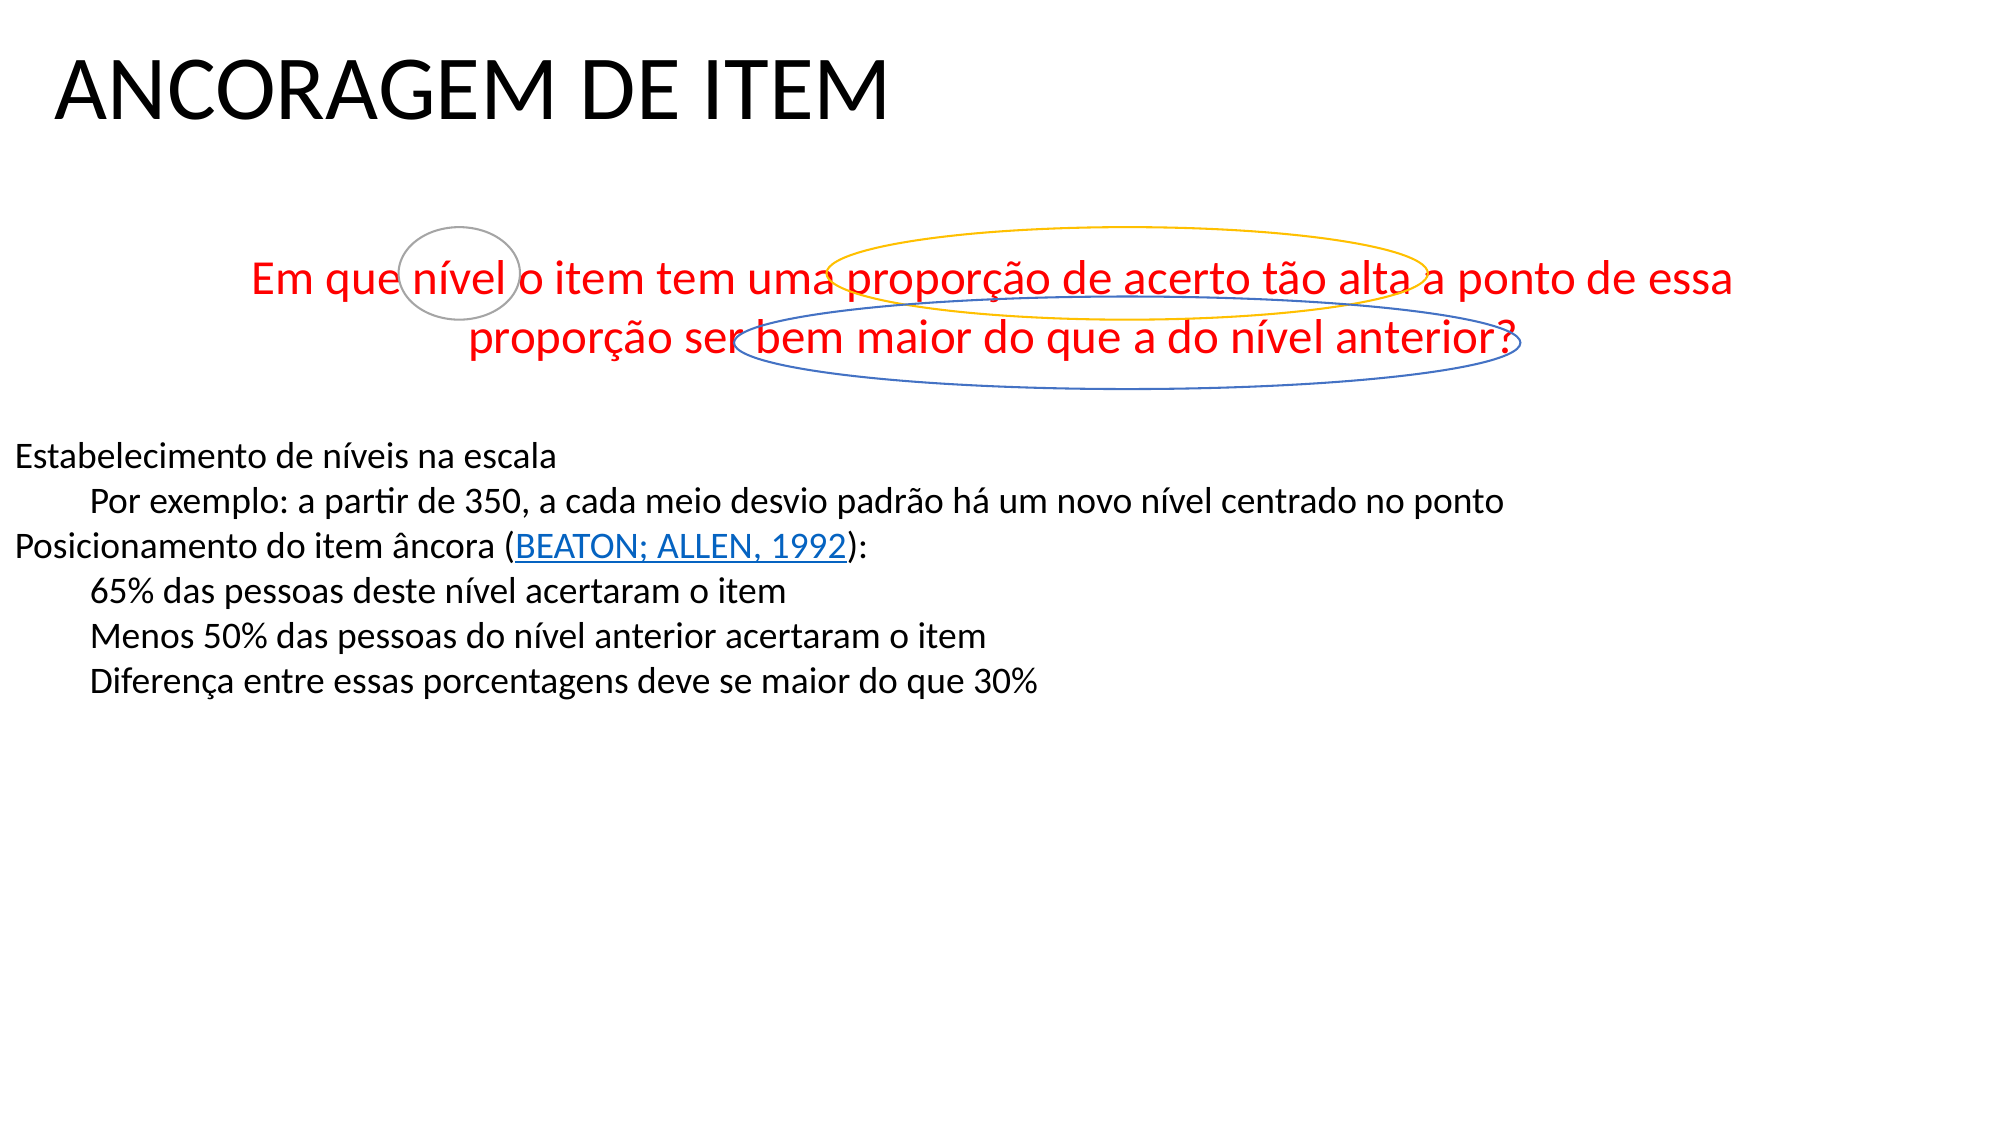

# ANCORAGEM DE ITEM

Em que nível o item tem uma proporção de acerto tão alta a ponto de essa proporção ser bem maior do que a do nível anterior?

Estabelecimento de níveis na escala
Por exemplo: a partir de 350, a cada meio desvio padrão há um novo nível centrado no ponto
Posicionamento do item âncora (BEATON; ALLEN, 1992):
65% das pessoas deste nível acertaram o item
Menos 50% das pessoas do nível anterior acertaram o item
Diferença entre essas porcentagens deve se maior do que 30%